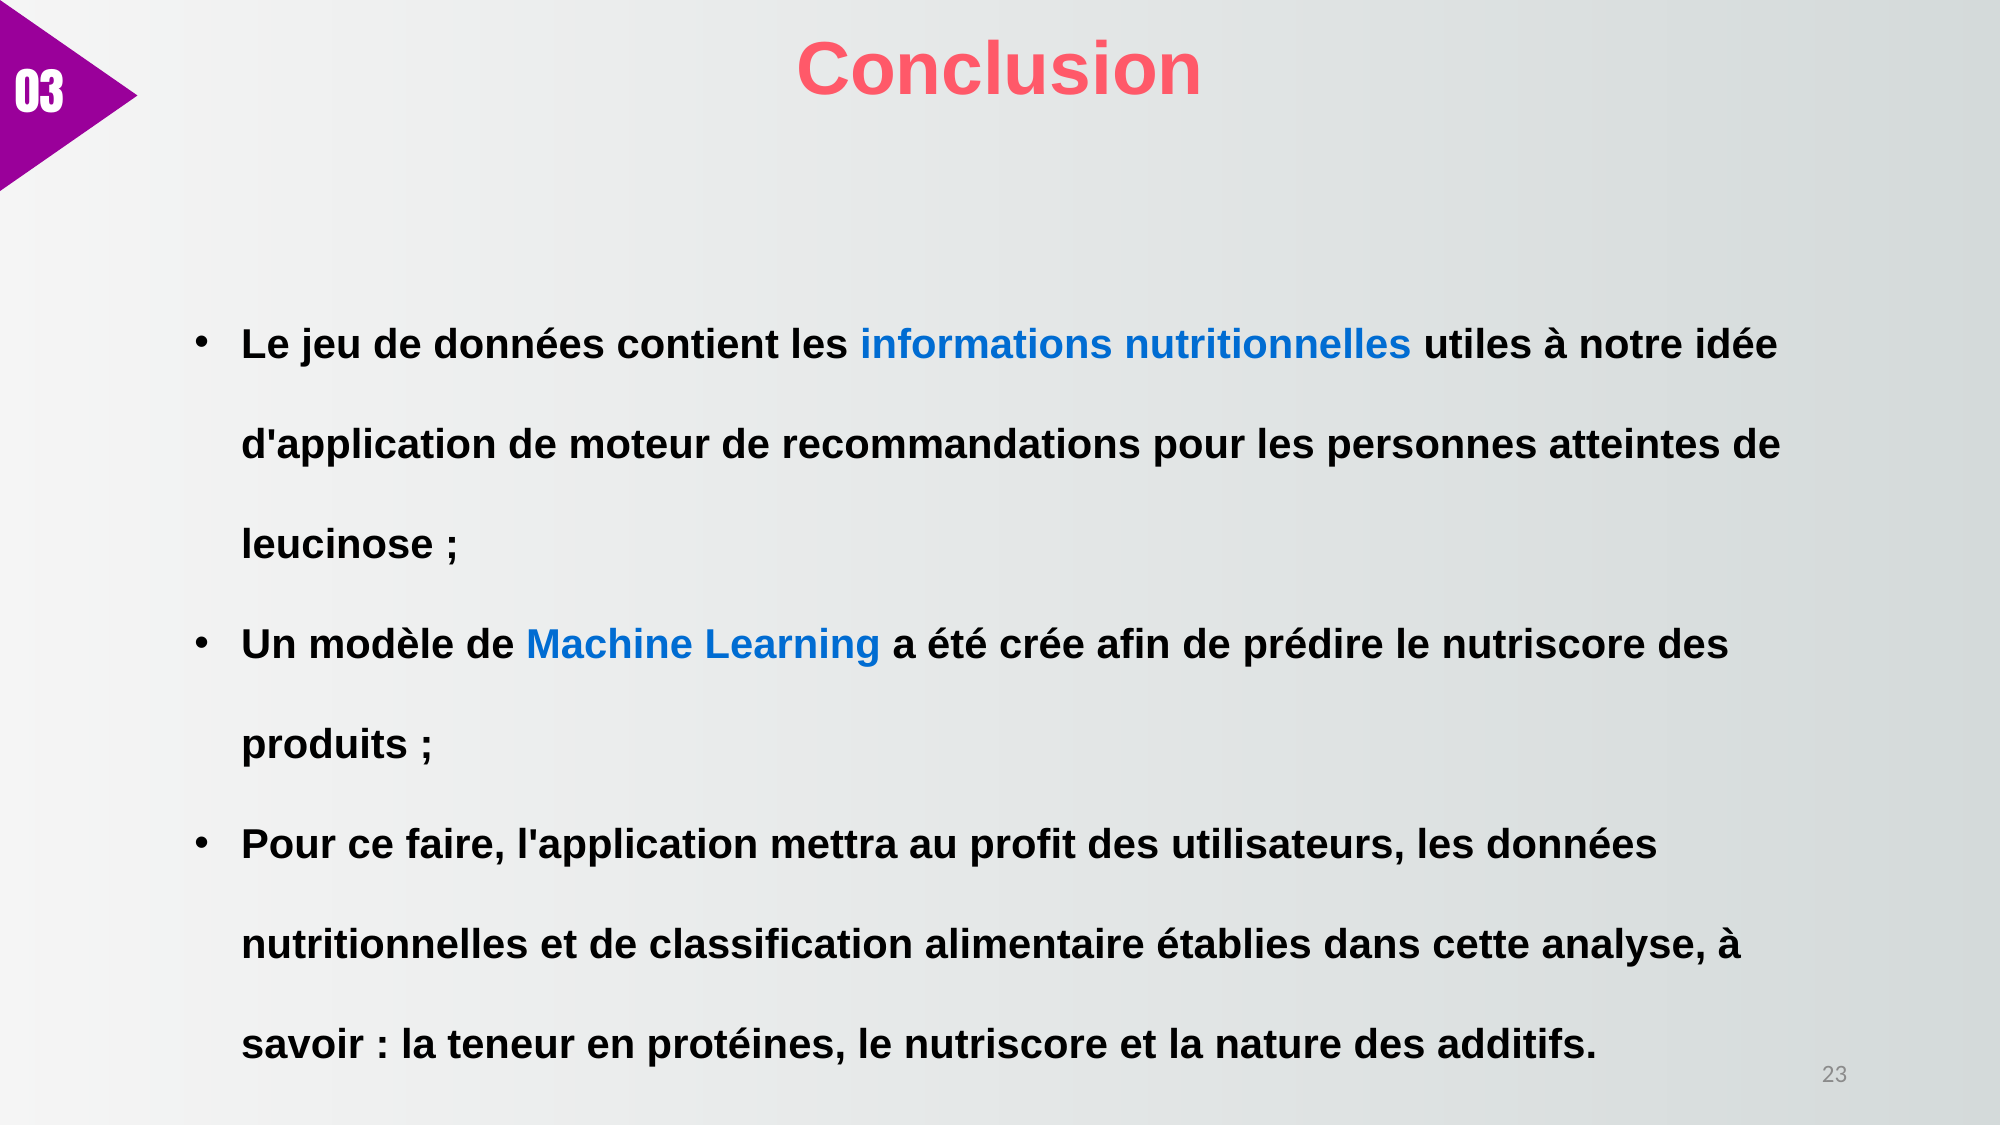

Conclusion

03
Le jeu de données contient les informations nutritionnelles utiles à notre idée d'application de moteur de recommandations pour les personnes atteintes de leucinose ;
Un modèle de Machine Learning a été crée afin de prédire le nutriscore des produits ;
Pour ce faire, l'application mettra au profit des utilisateurs, les données nutritionnelles et de classification alimentaire établies dans cette analyse, à savoir : la teneur en protéines, le nutriscore et la nature des additifs.

23